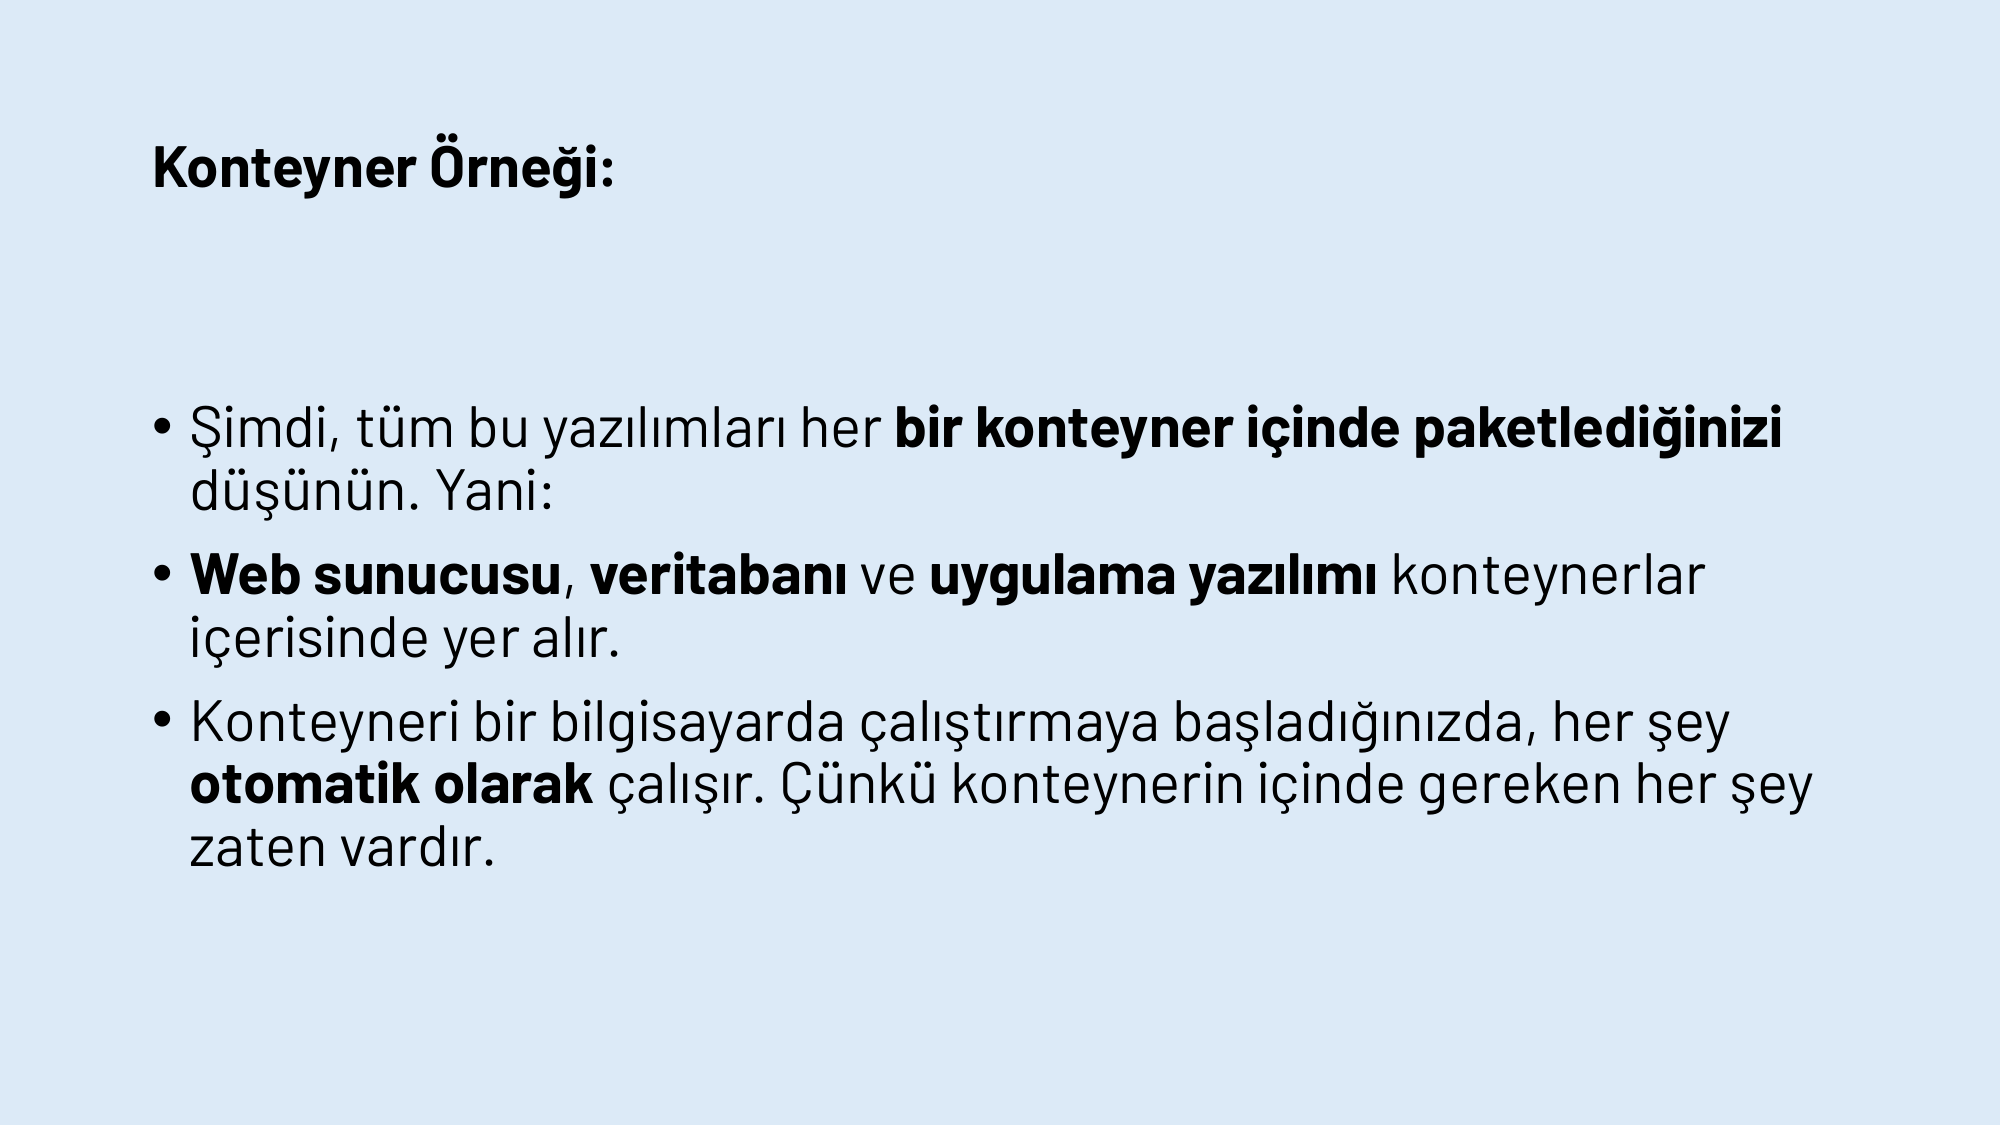

# Konteyner Örneği:

Şimdi, tüm bu yazılımları her bir konteyner içinde paketlediğinizi düşünün. Yani:
Web sunucusu, veritabanı ve uygulama yazılımı konteynerlar içerisinde yer alır.
Konteyneri bir bilgisayarda çalıştırmaya başladığınızda, her şey otomatik olarak çalışır. Çünkü konteynerin içinde gereken her şey zaten vardır.